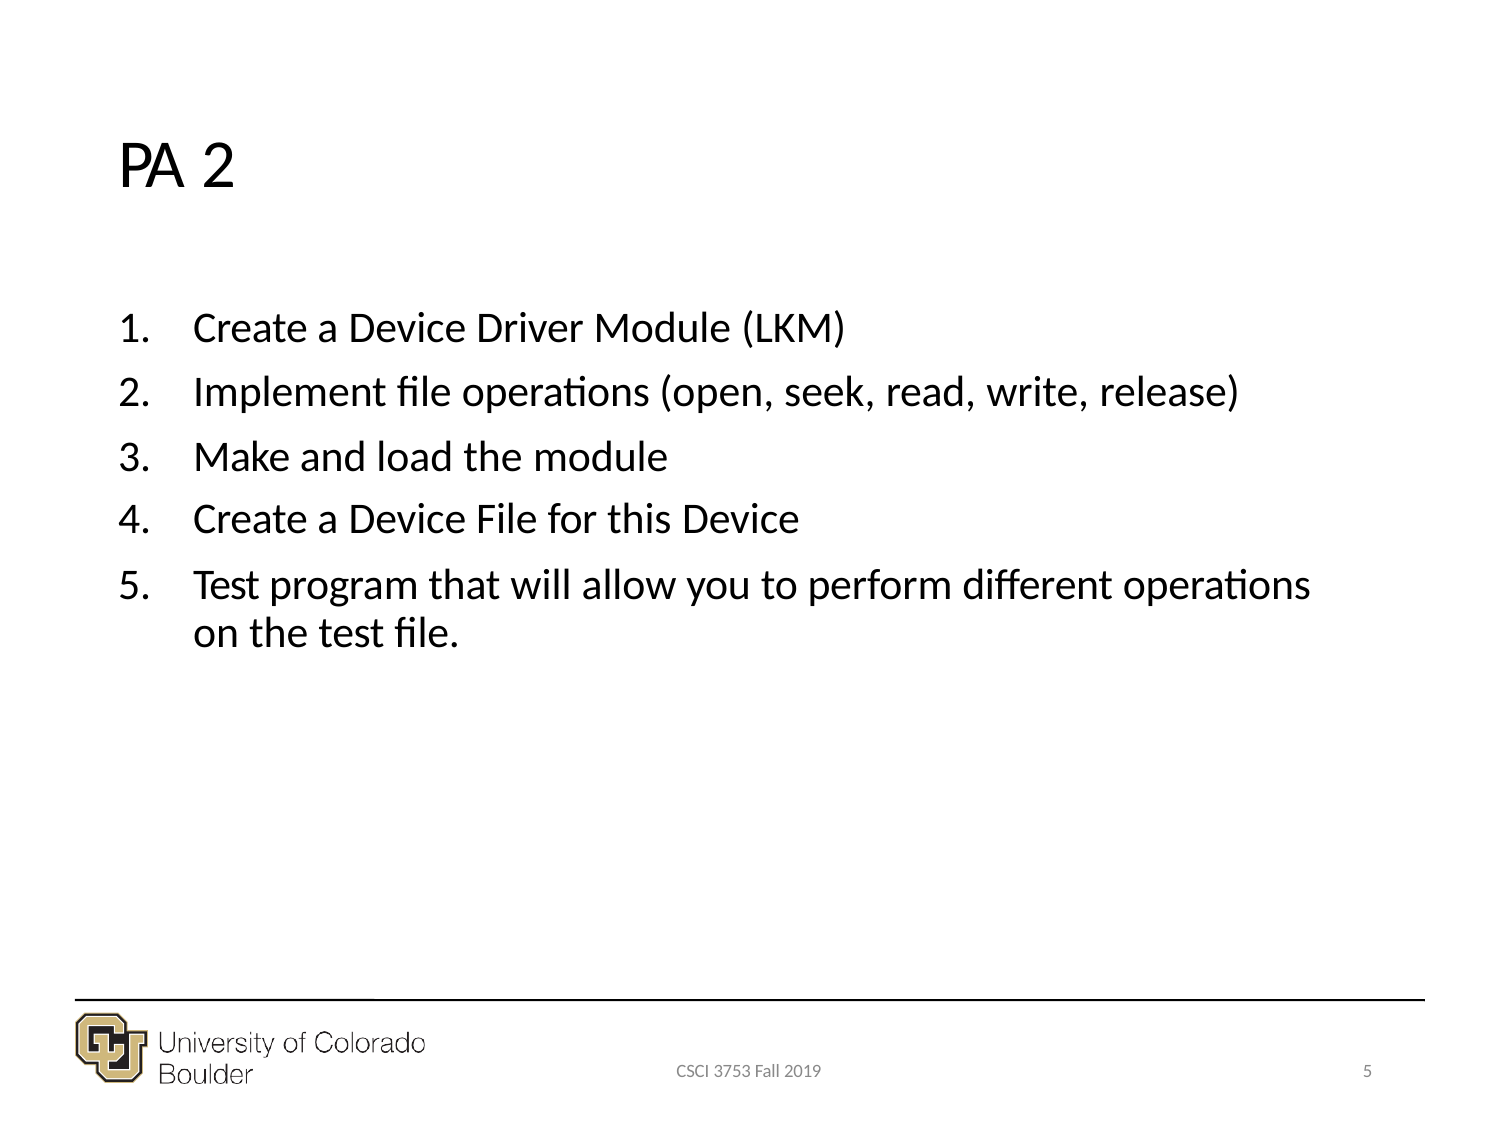

# PA 2
Create a Device Driver Module (LKM)
Implement file operations (open, seek, read, write, release)
Make and load the module
Create a Device File for this Device
Test program that will allow you to perform different operations  on the test file.
CSCI 3753 Fall 2019
5